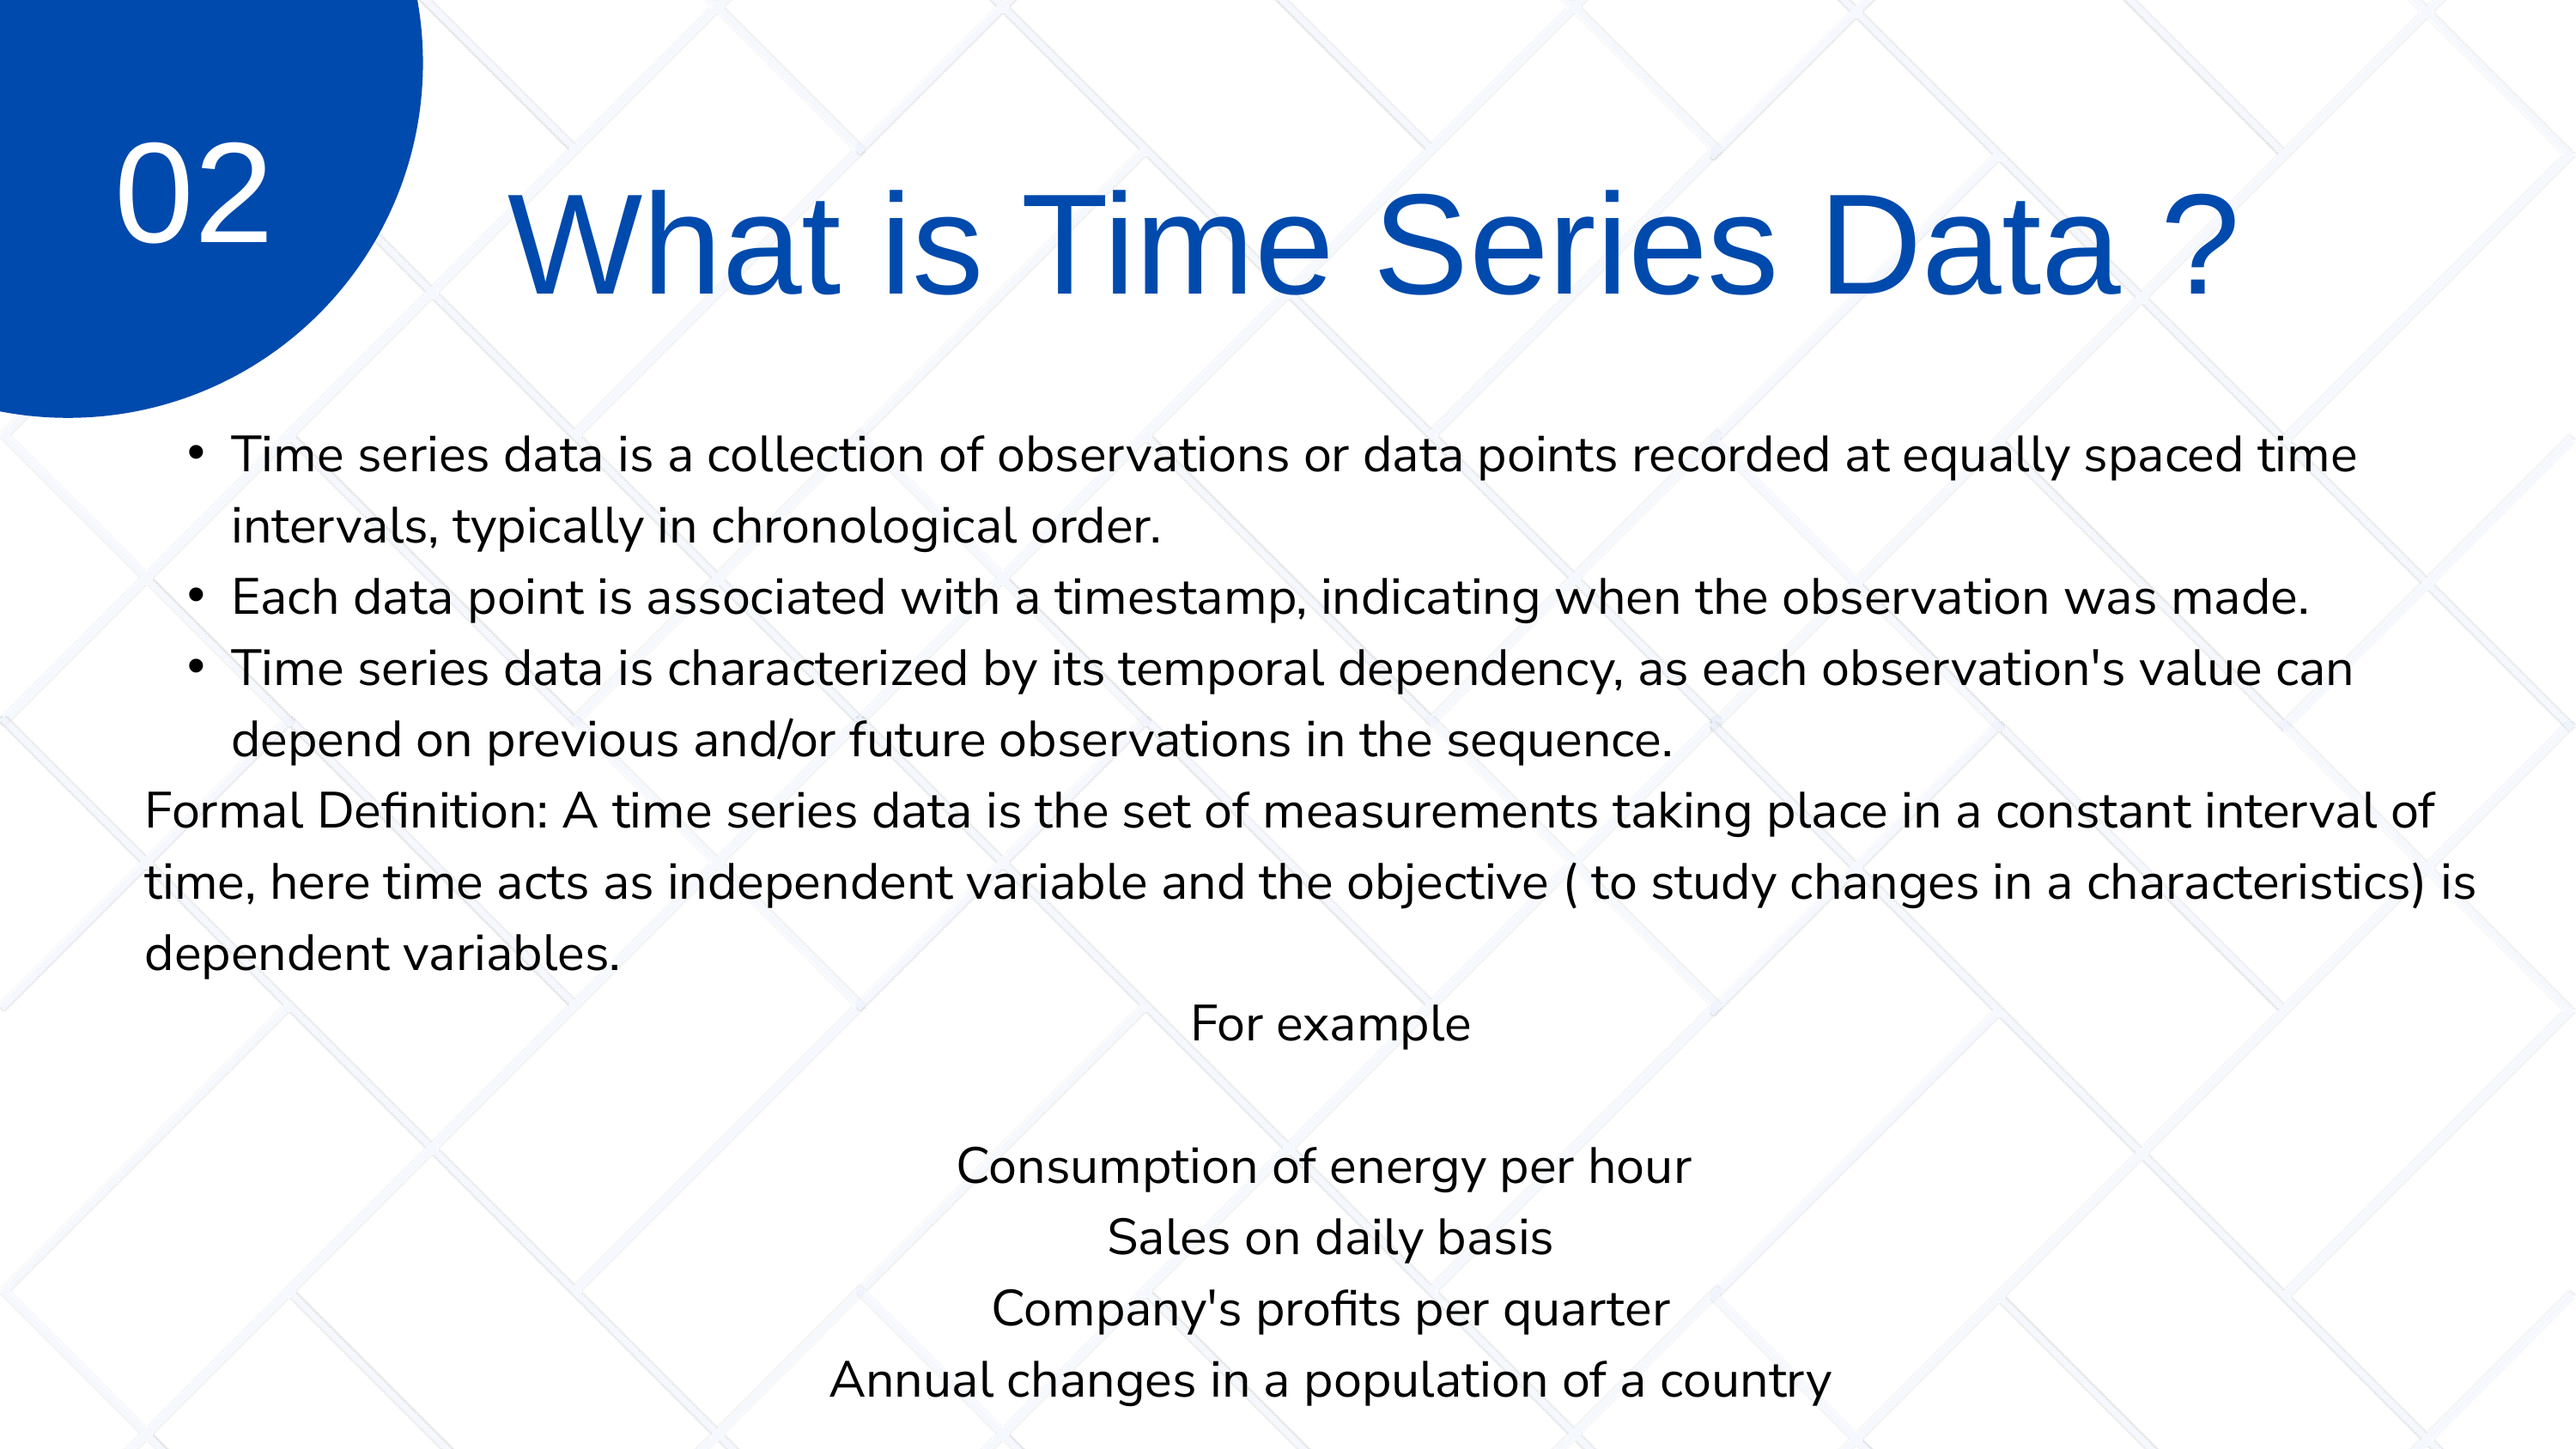

02
What is Time Series Data ?
Time series data is a collection of observations or data points recorded at equally spaced time intervals, typically in chronological order.
Each data point is associated with a timestamp, indicating when the observation was made.
Time series data is characterized by its temporal dependency, as each observation's value can depend on previous and/or future observations in the sequence.
Formal Definition: A time series data is the set of measurements taking place in a constant interval of time, here time acts as independent variable and the objective ( to study changes in a characteristics) is dependent variables.
For example

Consumption of energy per hour
Sales on daily basis
Company's profits per quarter
Annual changes in a population of a country